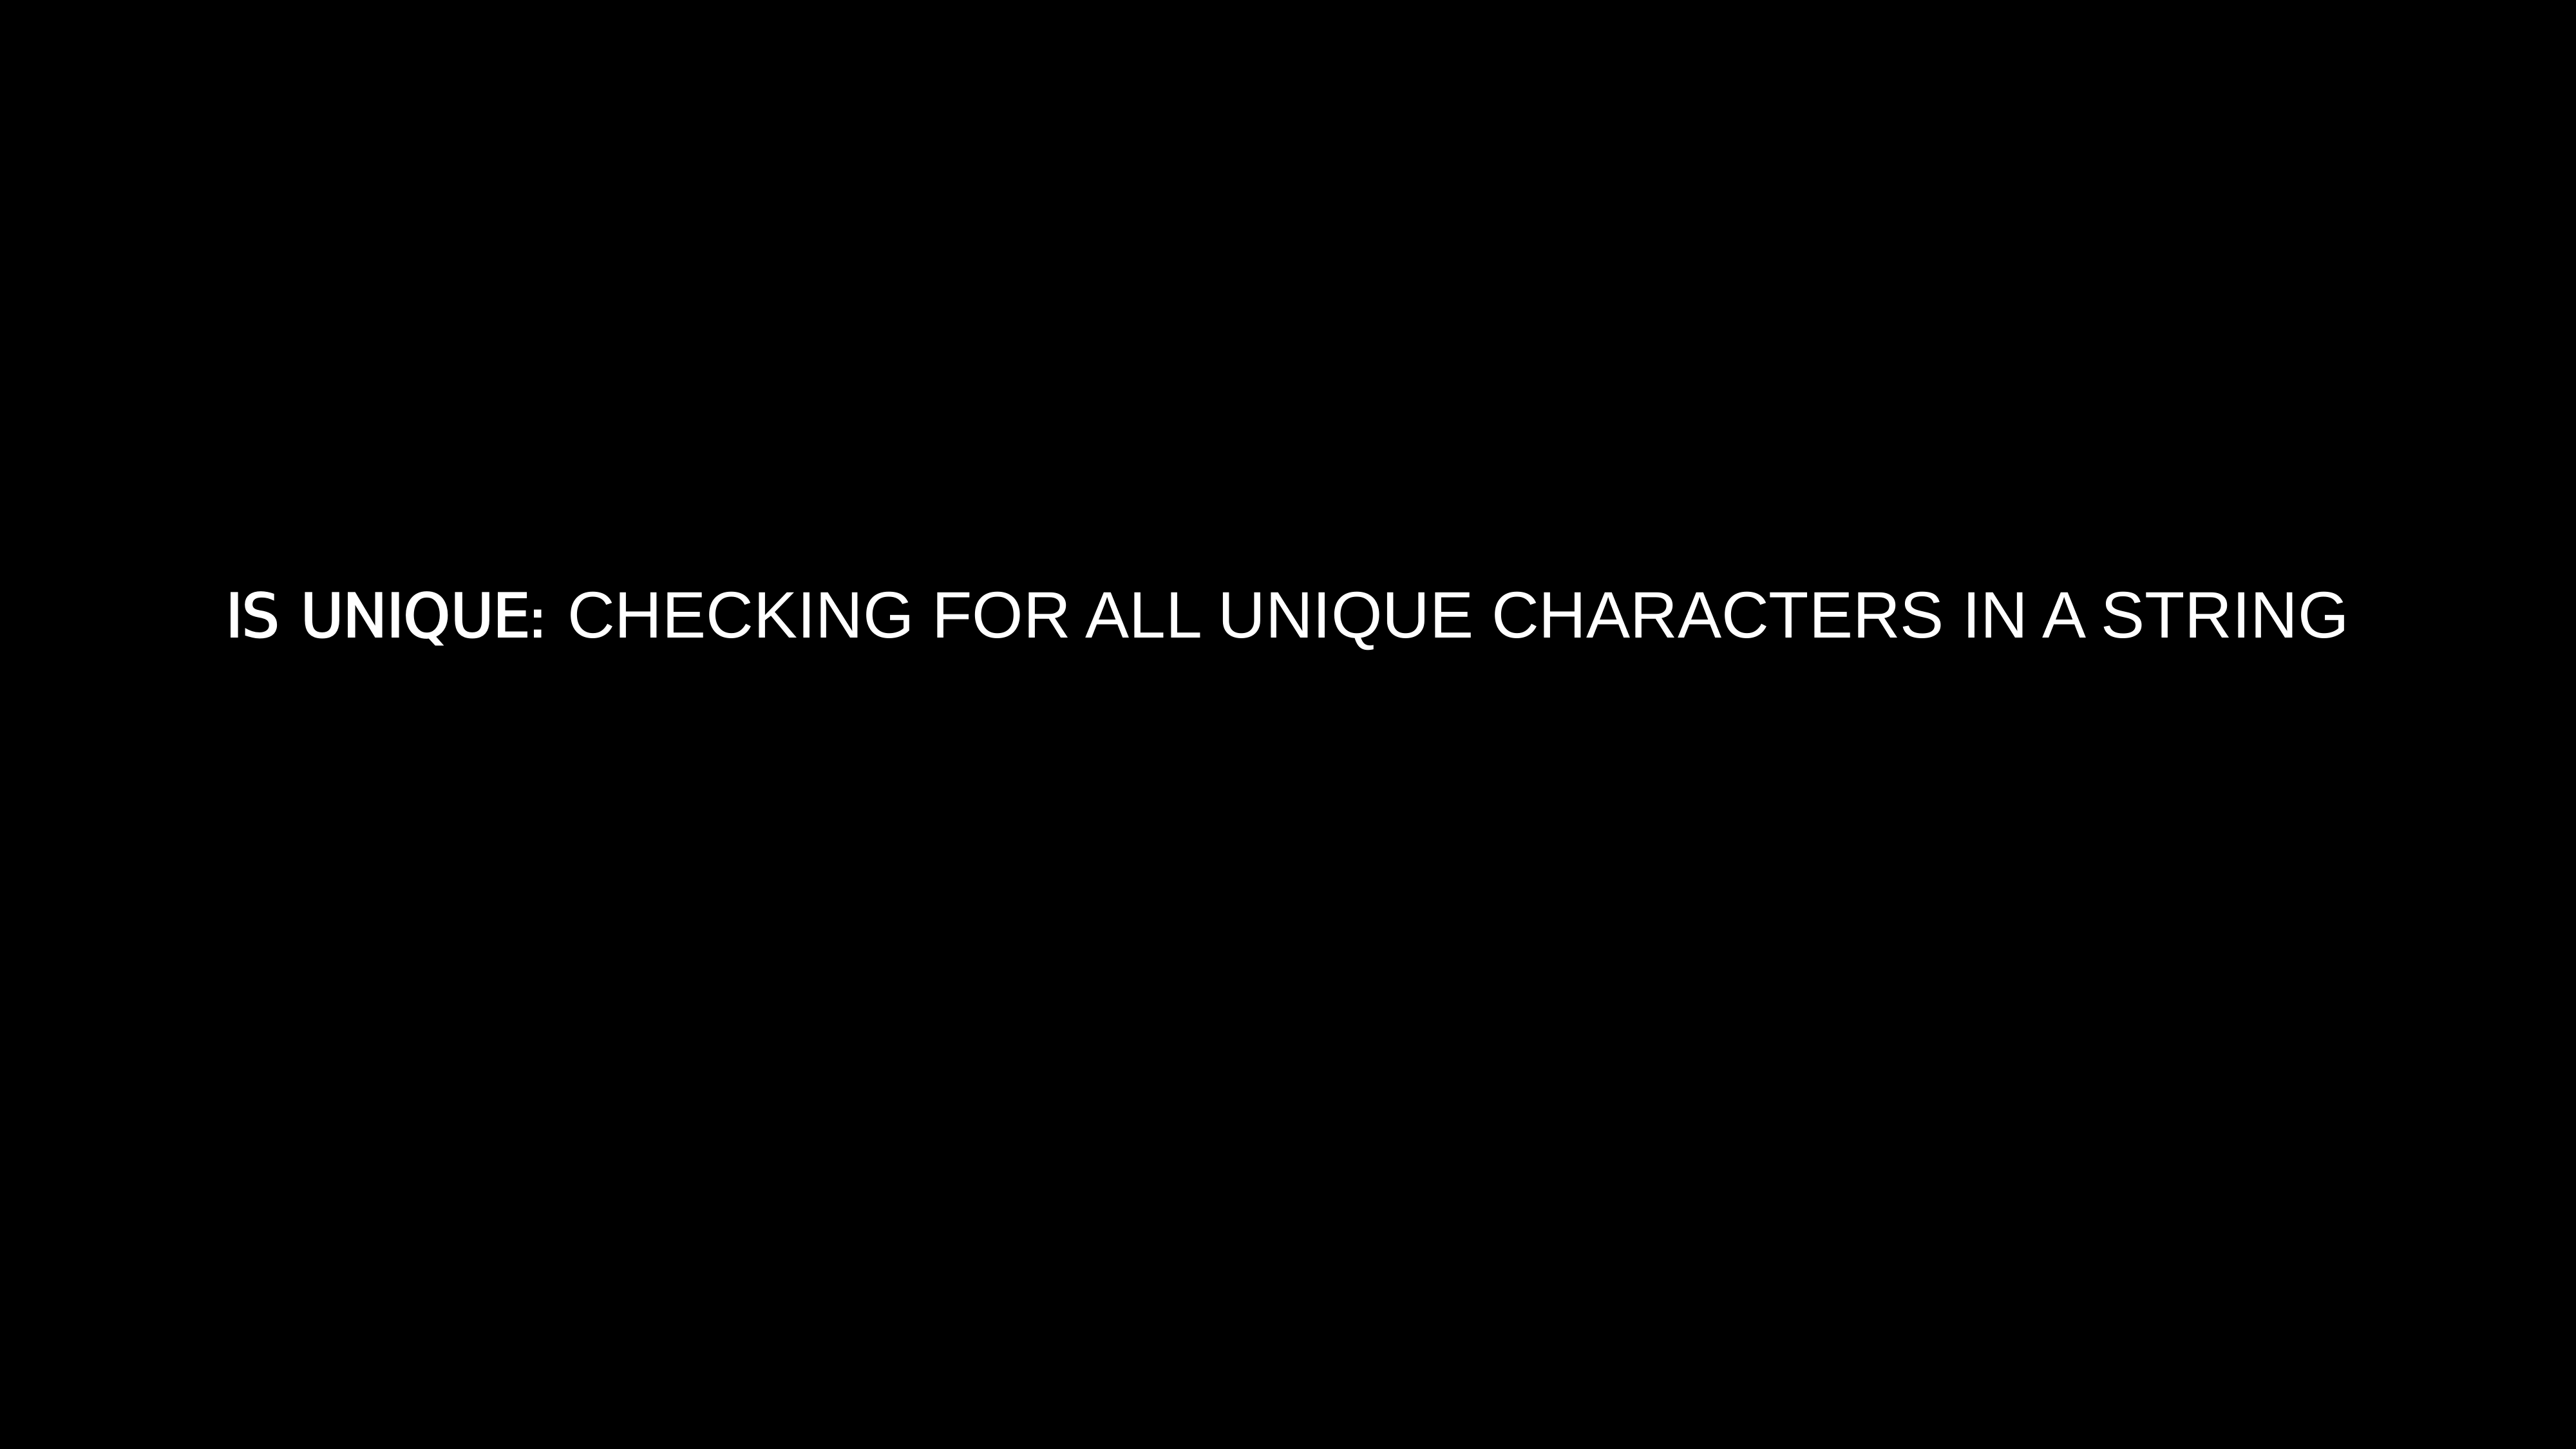

# IS UNIQUE: CHECKING FOR ALL UNIQUE CHARACTERS IN A STRING